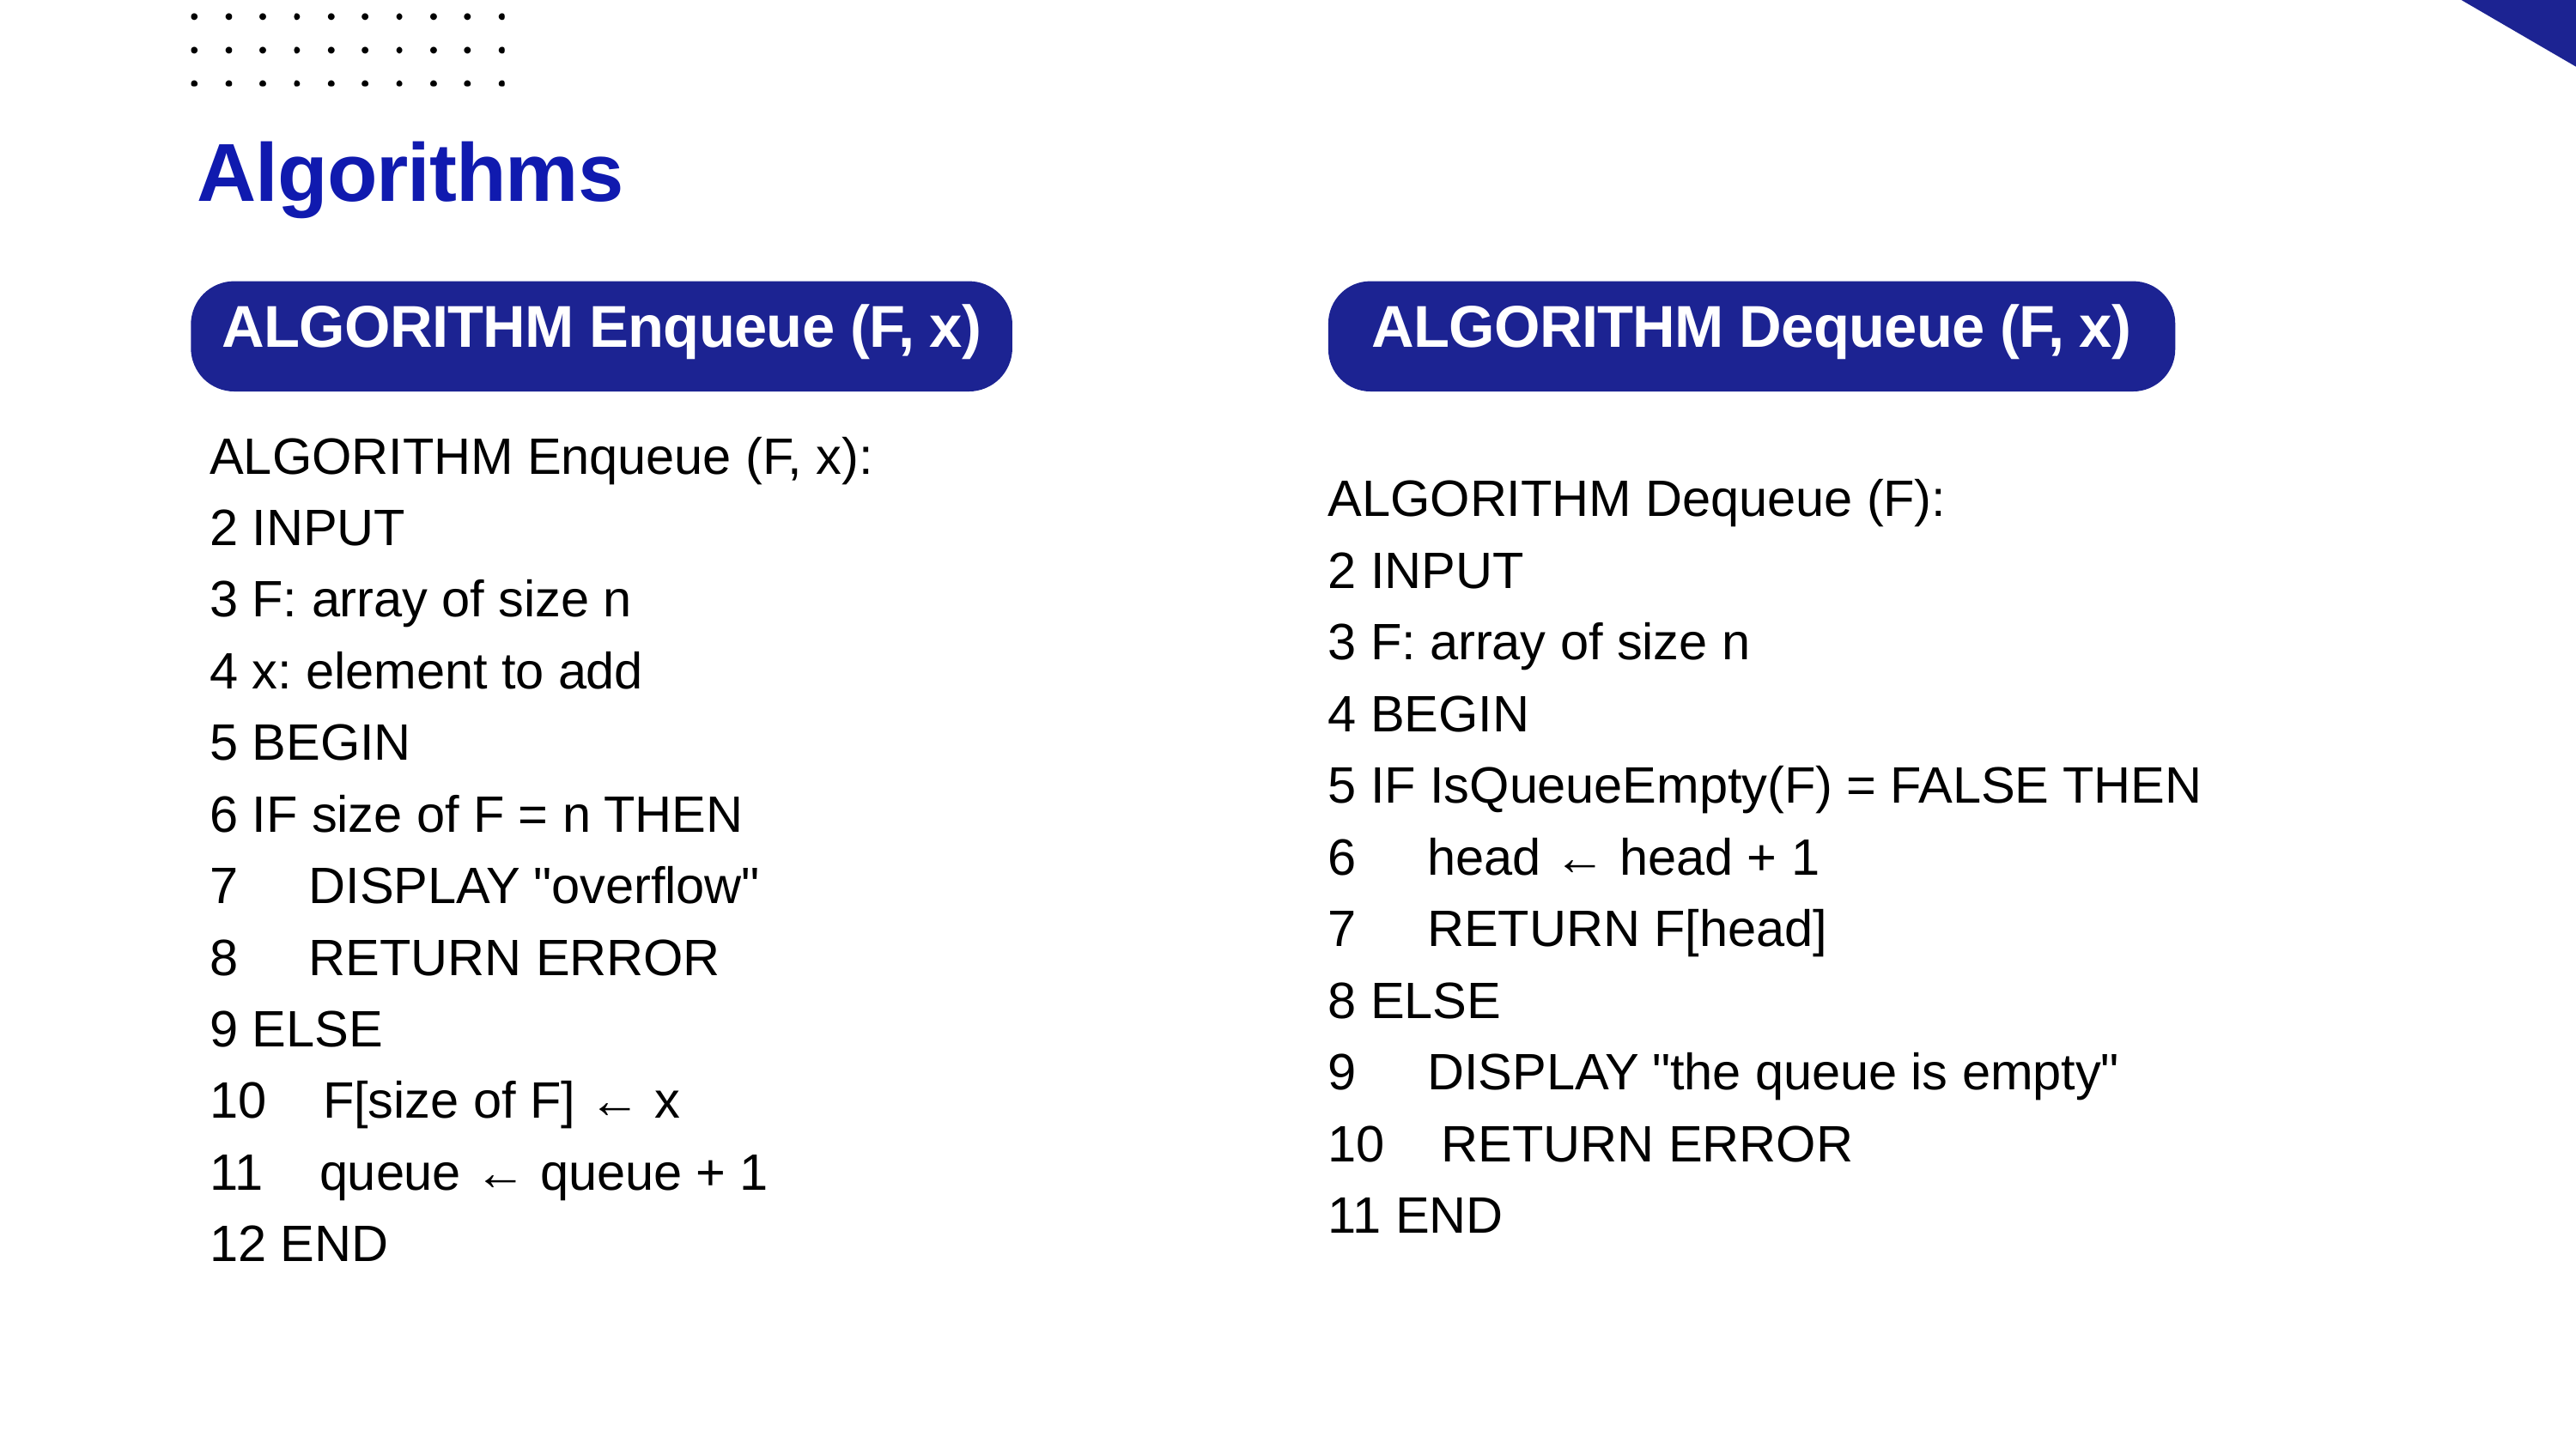

Algorithms

ALGORITHM Enqueue (F, x)

ALGORITHM Dequeue (F, x)
ALGORITHM Enqueue (F, x):
2 INPUT
3 F: array of size n
4 x: element to add
5 BEGIN
6 IF size of F = n THEN
7     DISPLAY "overflow"
8     RETURN ERROR
9 ELSE
10    F[size of F] ← x
11    queue ← queue + 1
12 END

ALGORITHM Dequeue (F):
2 INPUT
3 F: array of size n
4 BEGIN
5 IF IsQueueEmpty(F) = FALSE THEN
6     head ← head + 1
7     RETURN F[head]
8 ELSE
9     DISPLAY "the queue is empty"
10    RETURN ERROR
11 END